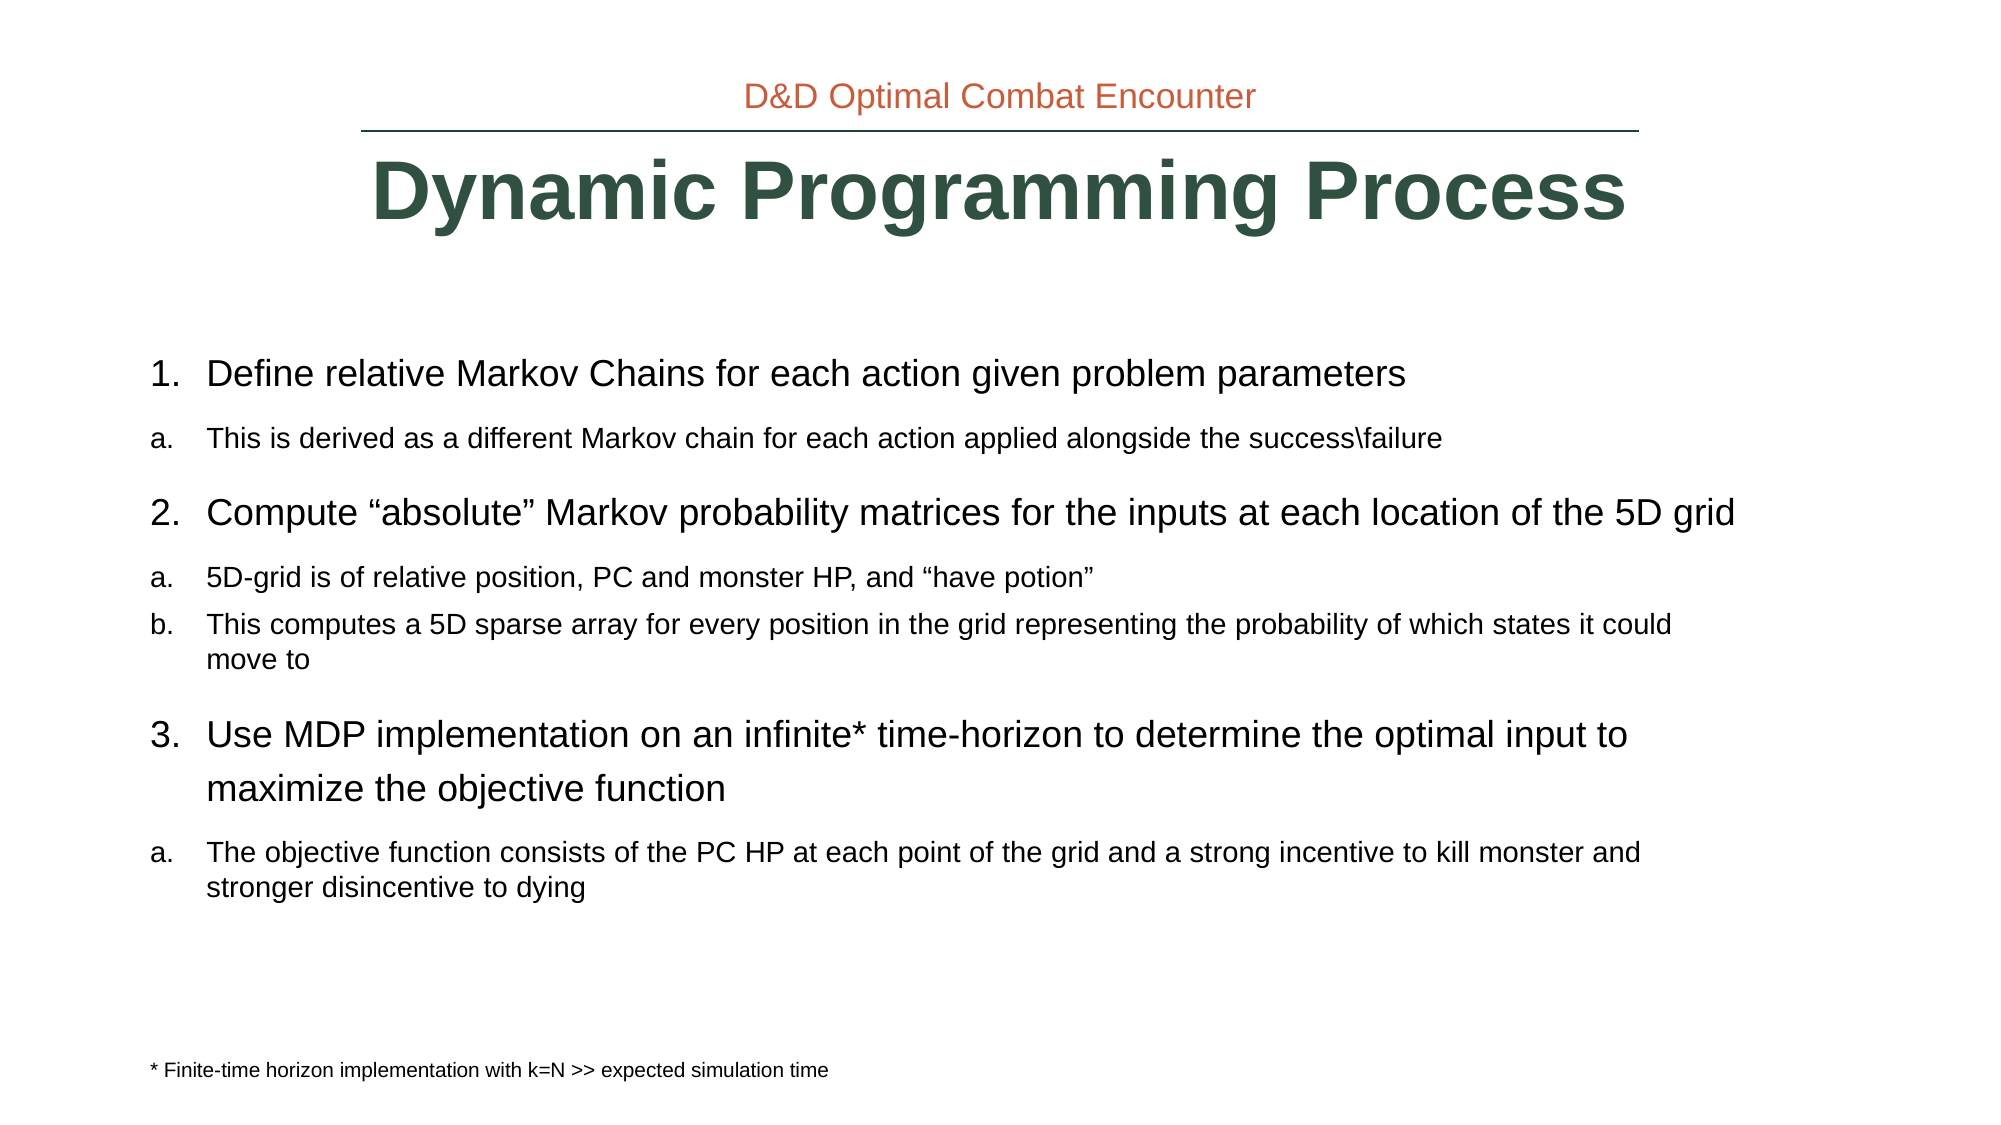

D&D Optimal Combat Encounter

# Dynamic Programming Process
Define relative Markov Chains for each action given problem parameters
This is derived as a different Markov chain for each action applied alongside the success\failure
Compute “absolute” Markov probability matrices for the inputs at each location of the 5D grid
5D-grid is of relative position, PC and monster HP, and “have potion”
This computes a 5D sparse array for every position in the grid representing the probability of which states it could move to
Use MDP implementation on an infinite* time-horizon to determine the optimal input to maximize the objective function
The objective function consists of the PC HP at each point of the grid and a strong incentive to kill monster and stronger disincentive to dying
* Finite-time horizon implementation with k=N >> expected simulation time